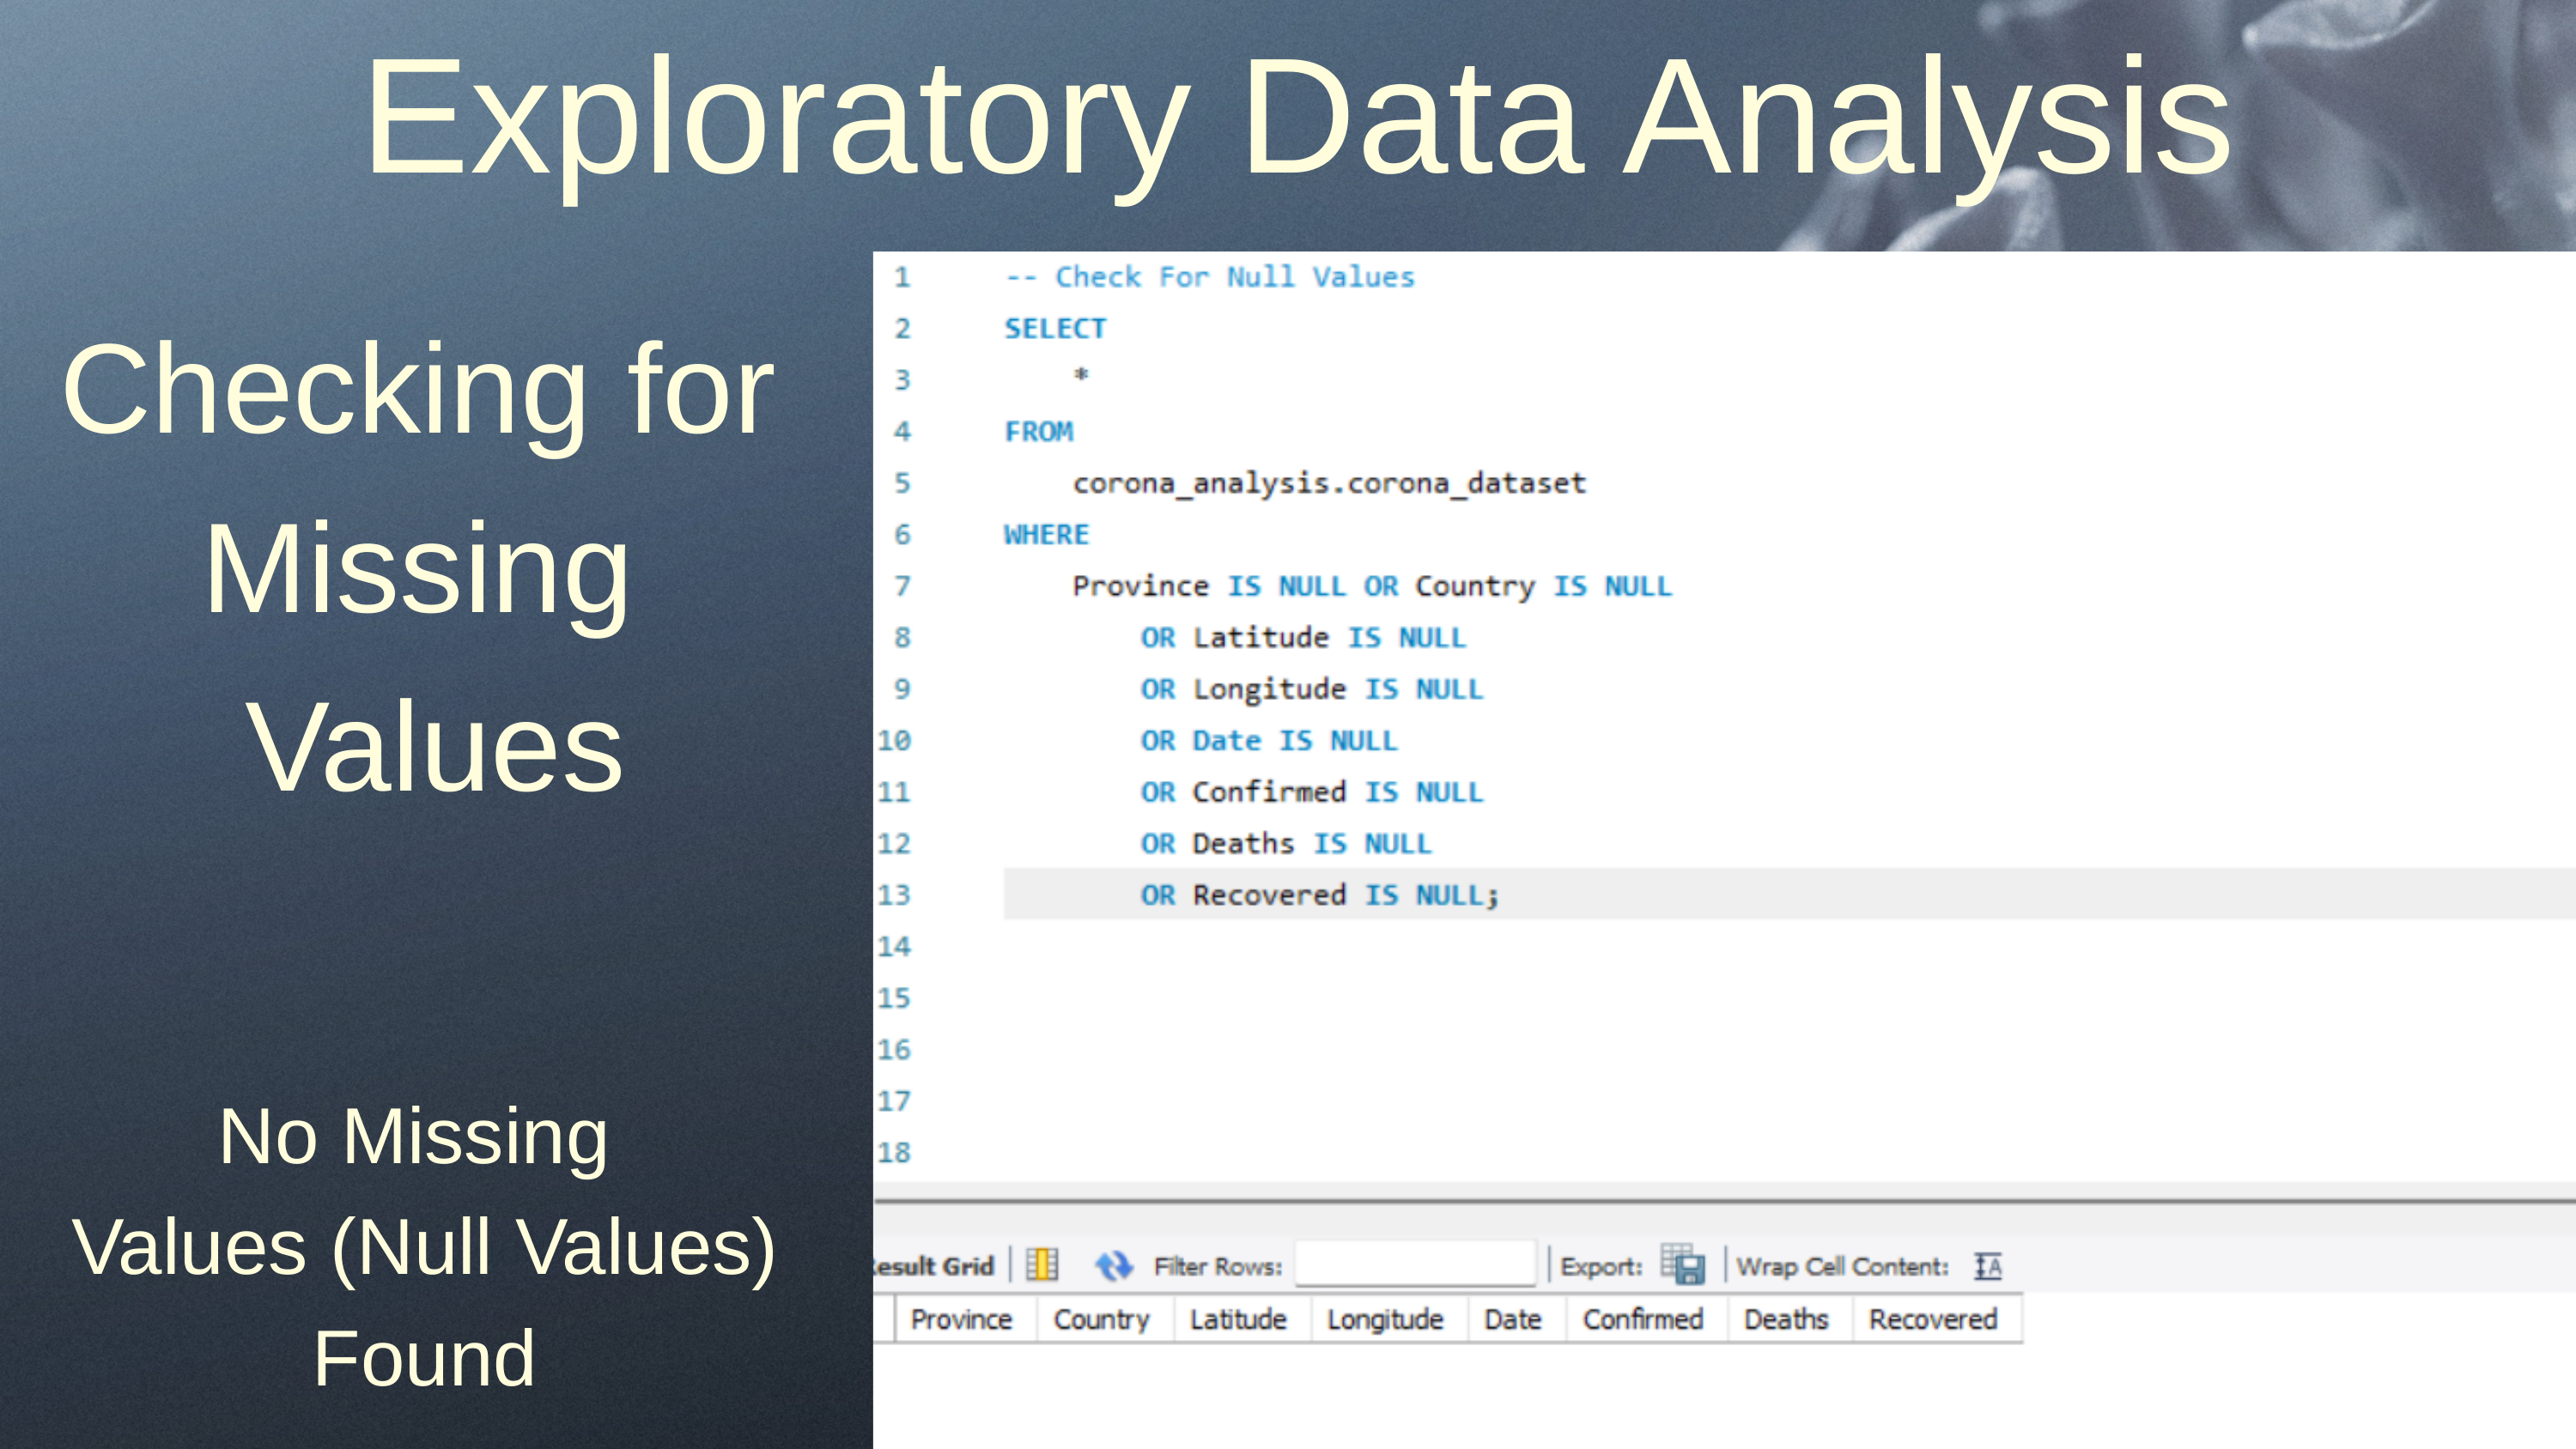

Exploratory Data Analysis

Checking for
Missing
Values

No Missing
 Values (Null Values)
 Found